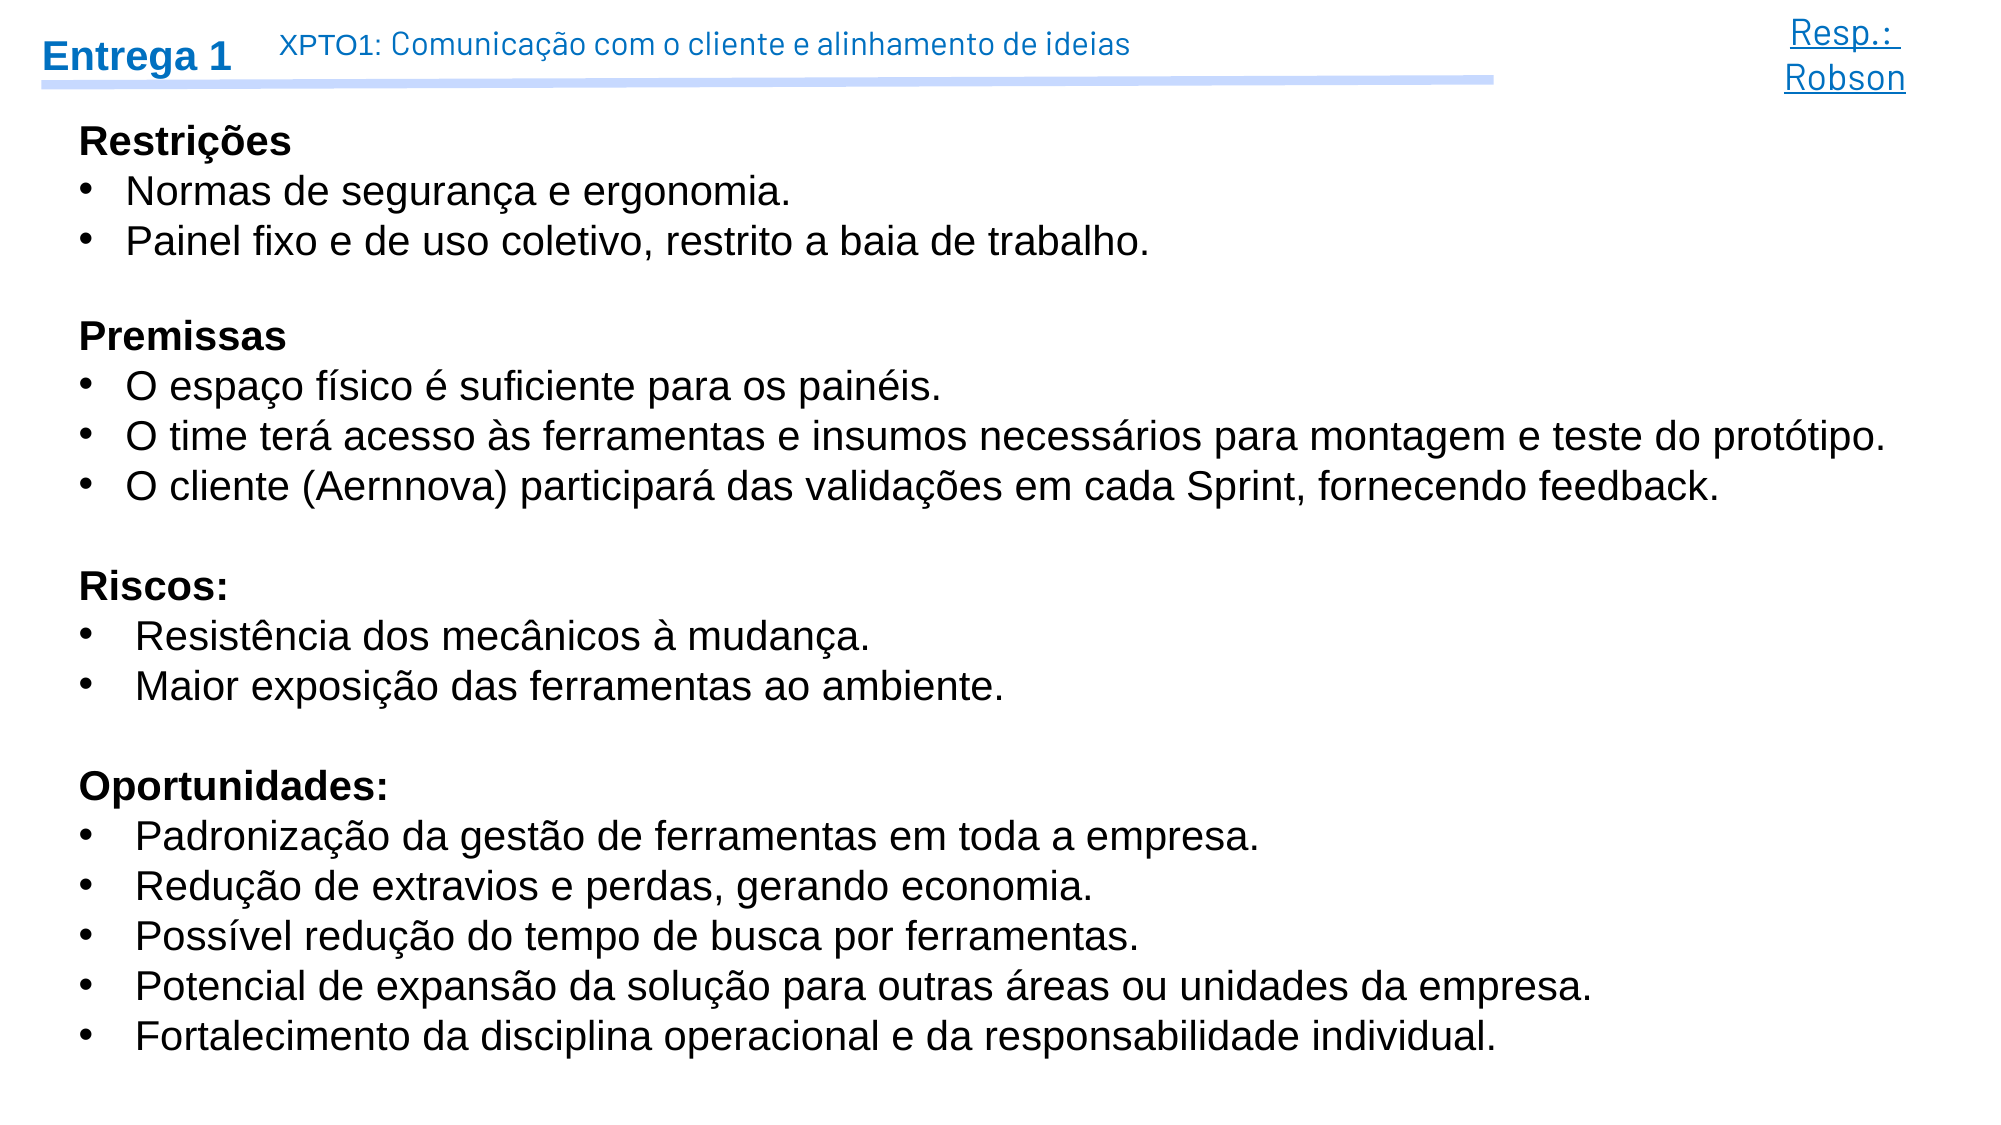

Resp.:
Robson
XPTO1: Comunicação com o cliente e alinhamento de ideias

Entrega 1

Restrições
Normas de segurança e ergonomia.
Painel fixo e de uso coletivo, restrito a baia de trabalho.

Premissas
O espaço físico é suficiente para os painéis.
O time terá acesso às ferramentas e insumos necessários para montagem e teste do protótipo.
O cliente (Aernnova) participará das validações em cada Sprint, fornecendo feedback.

Riscos:
Resistência dos mecânicos à mudança.
Maior exposição das ferramentas ao ambiente.

Oportunidades:
Padronização da gestão de ferramentas em toda a empresa.
Redução de extravios e perdas, gerando economia.
Possível redução do tempo de busca por ferramentas.
Potencial de expansão da solução para outras áreas ou unidades da empresa.
Fortalecimento da disciplina operacional e da responsabilidade individual.